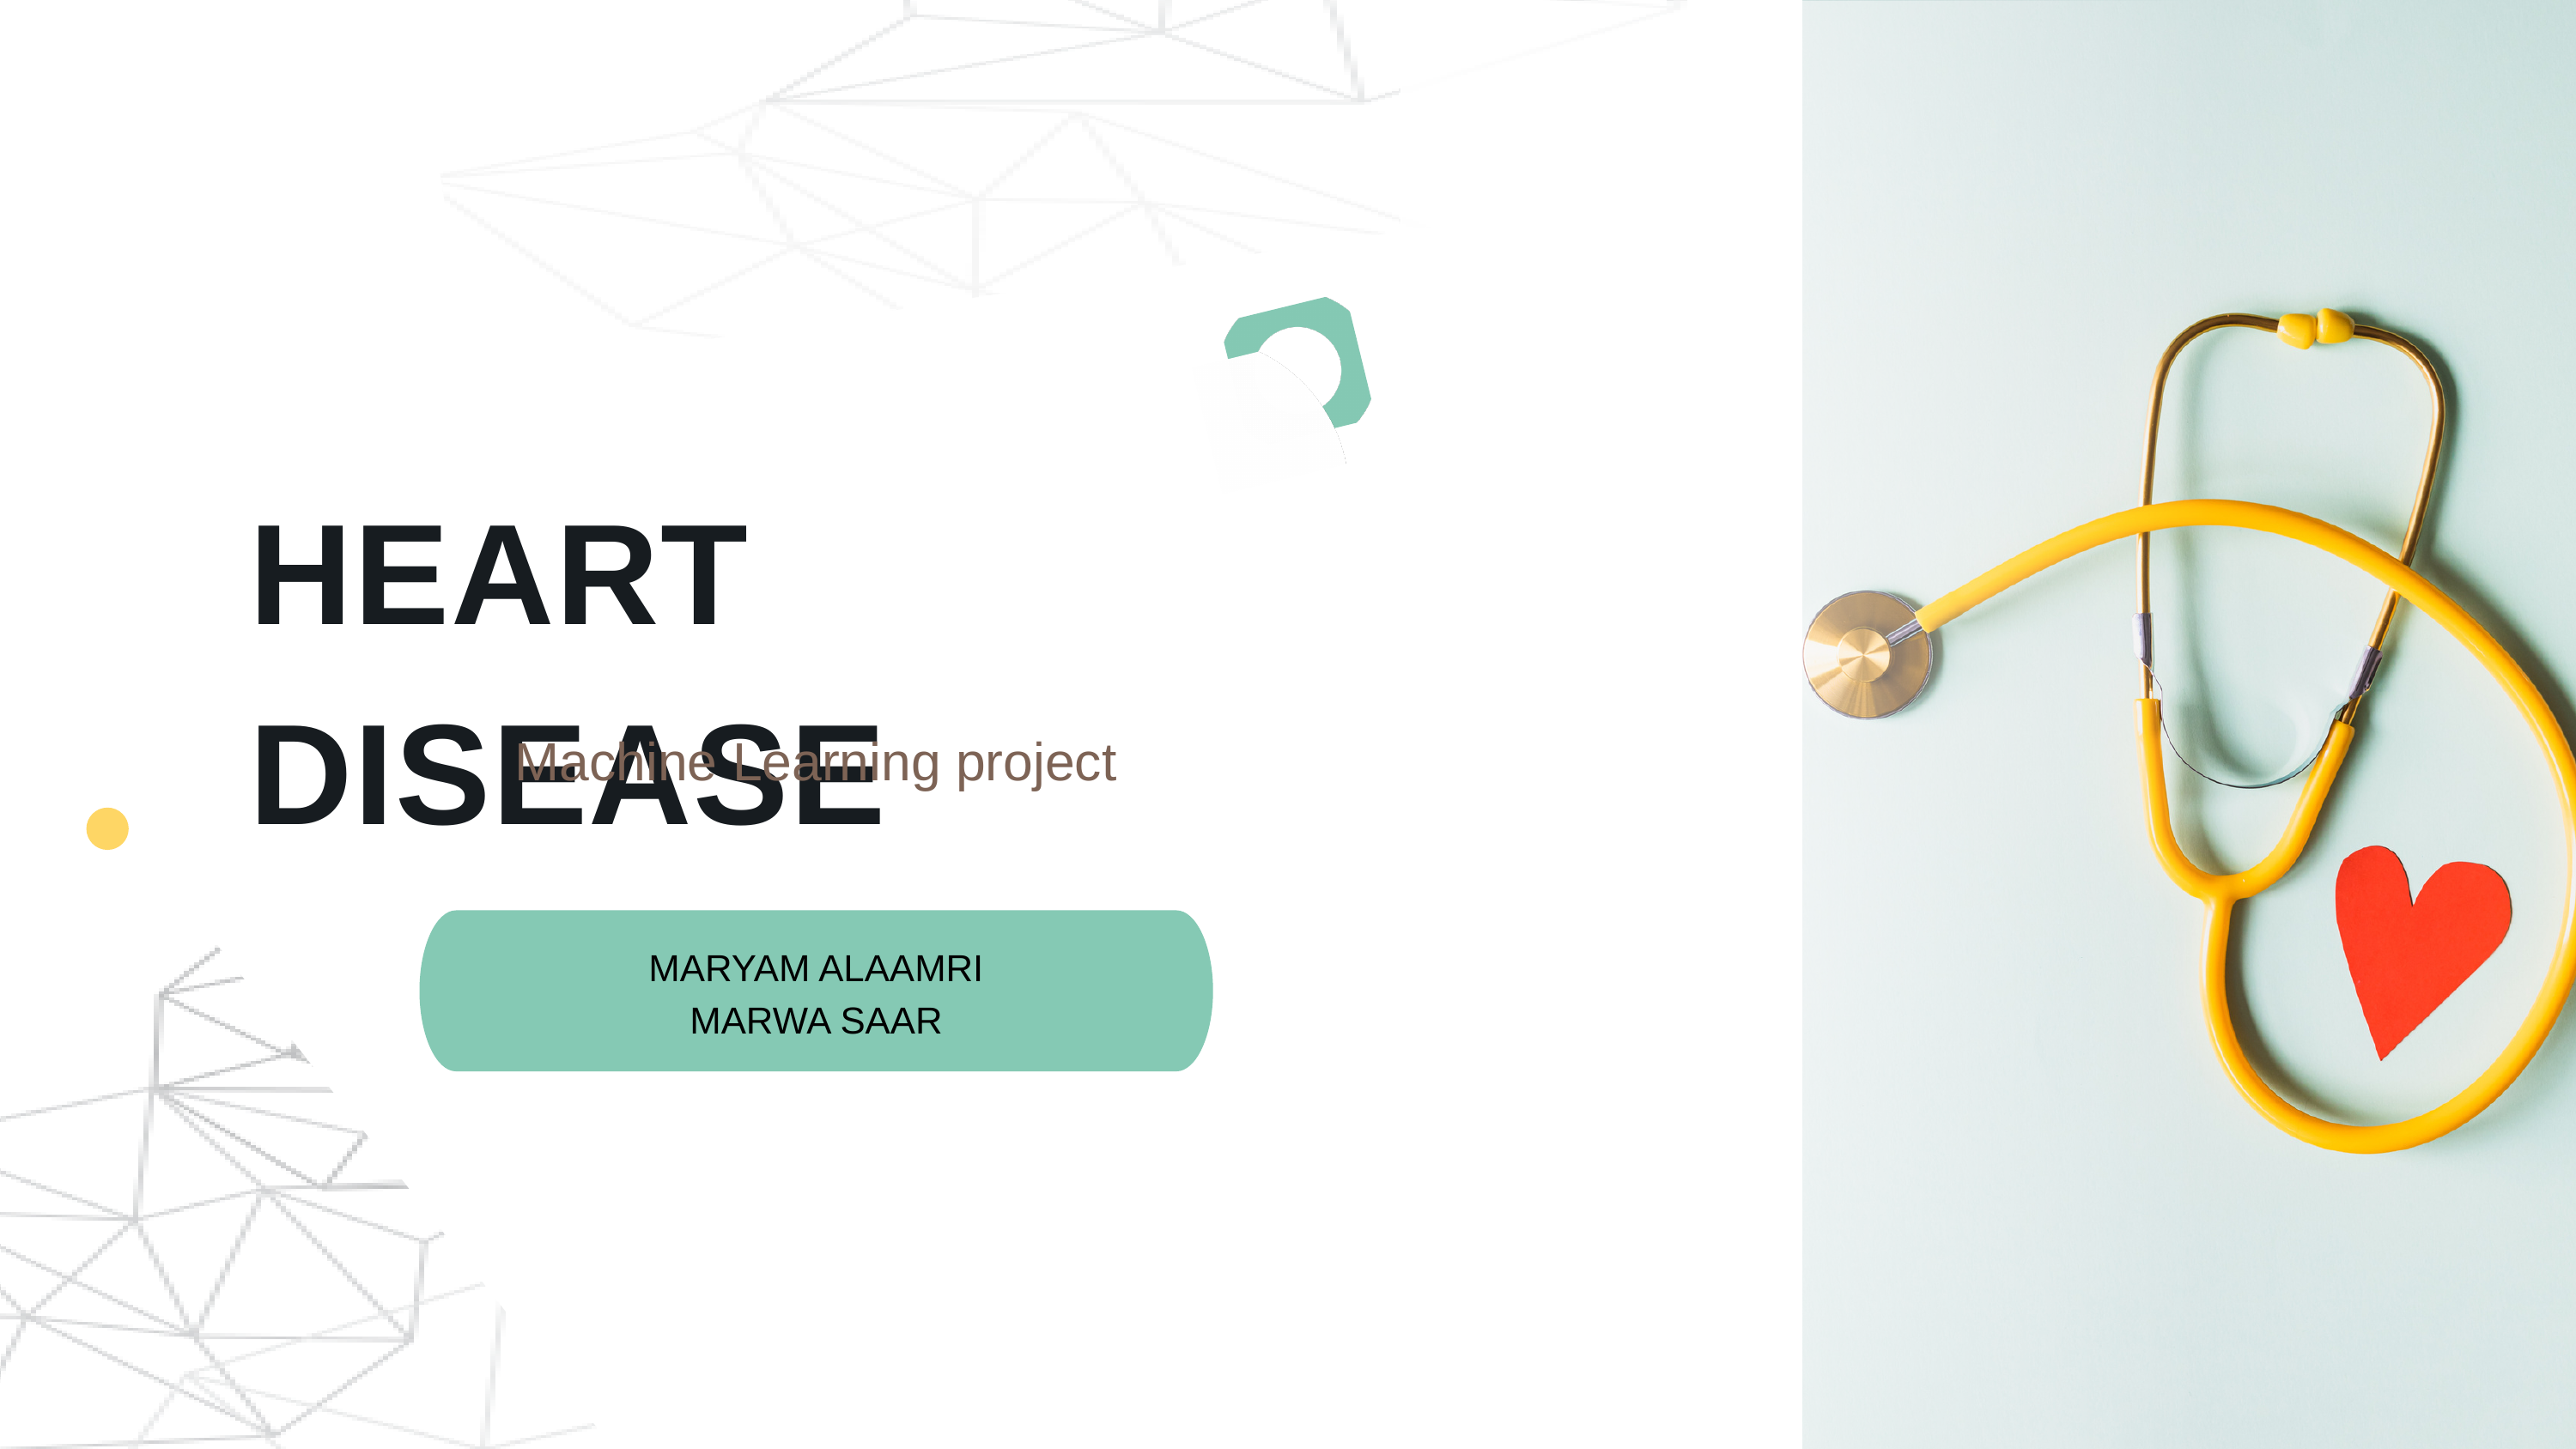

HEART DISEASE
Machine Learning project

MARYAM ALAAMRI
MARWA SAAR